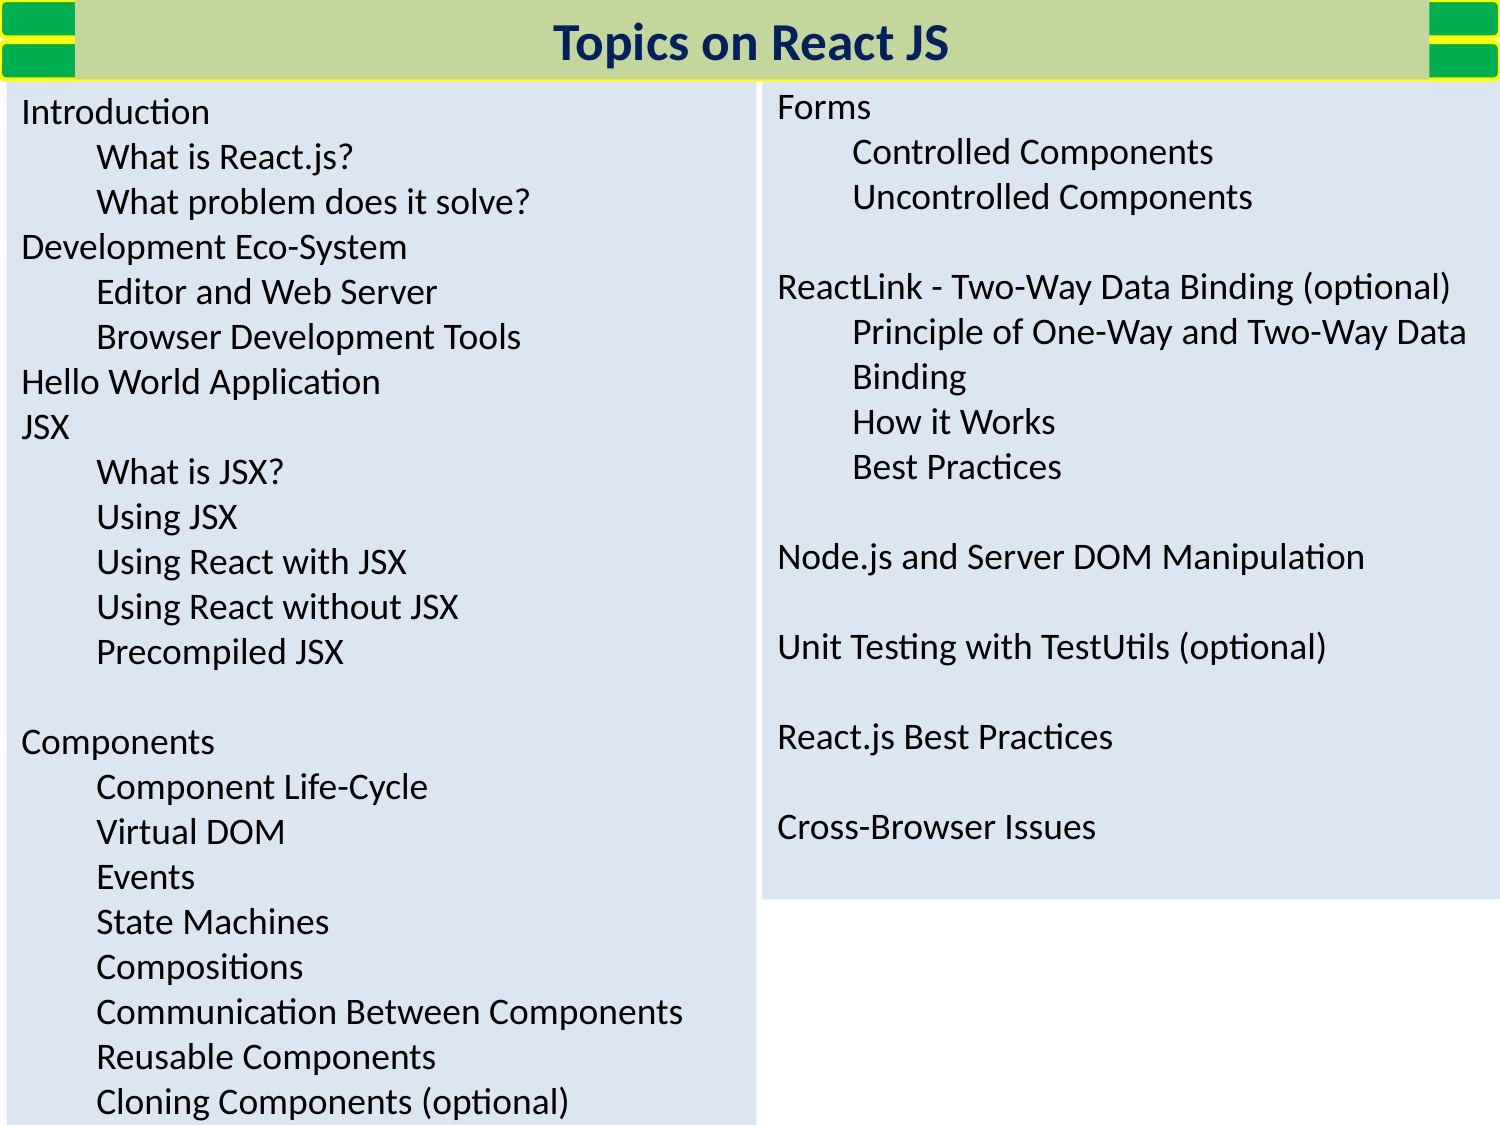

Topics on React JS

Forms
Controlled Components
Uncontrolled Components

ReactLink - Two-Way Data Binding (optional)
Principle of One-Way and Two-Way Data Binding
How it Works
Best Practices

Node.js and Server DOM Manipulation

Unit Testing with TestUtils (optional)

React.js Best Practices

Cross-Browser Issues

Introduction
What is React.js?
What problem does it solve?
Development Eco-System
Editor and Web Server
Browser Development Tools
Hello World Application
JSX
What is JSX?
Using JSX
Using React with JSX
Using React without JSX
Precompiled JSX

Components
Component Life-Cycle
Virtual DOM
Events
State Machines
Compositions
Communication Between Components
Reusable Components
Cloning Components (optional)